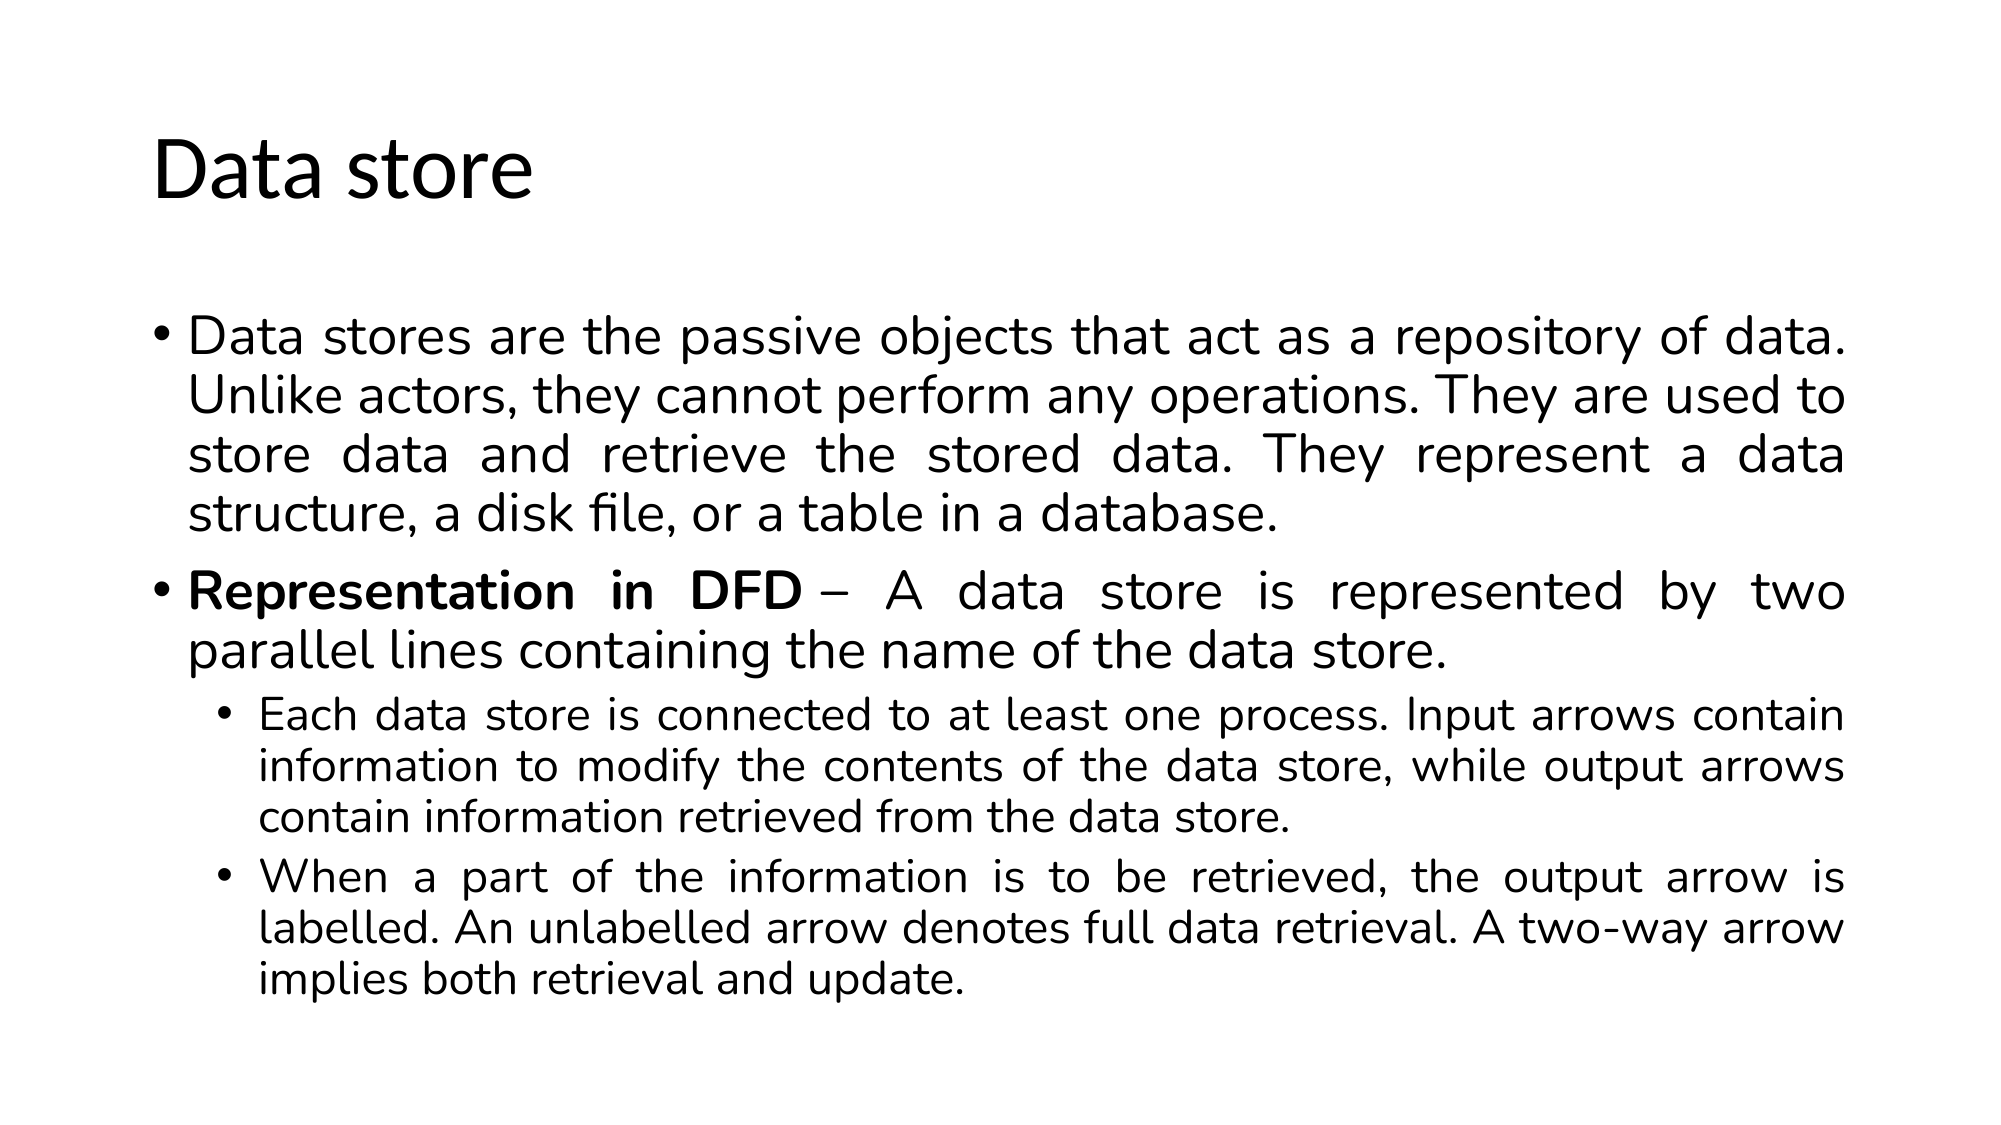

# Data store
Data stores are the passive objects that act as a repository of data. Unlike actors, they cannot perform any operations. They are used to store data and retrieve the stored data. They represent a data structure, a disk file, or a table in a database.
Representation in DFD − A data store is represented by two parallel lines containing the name of the data store.
Each data store is connected to at least one process. Input arrows contain information to modify the contents of the data store, while output arrows contain information retrieved from the data store.
When a part of the information is to be retrieved, the output arrow is labelled. An unlabelled arrow denotes full data retrieval. A two-way arrow implies both retrieval and update.